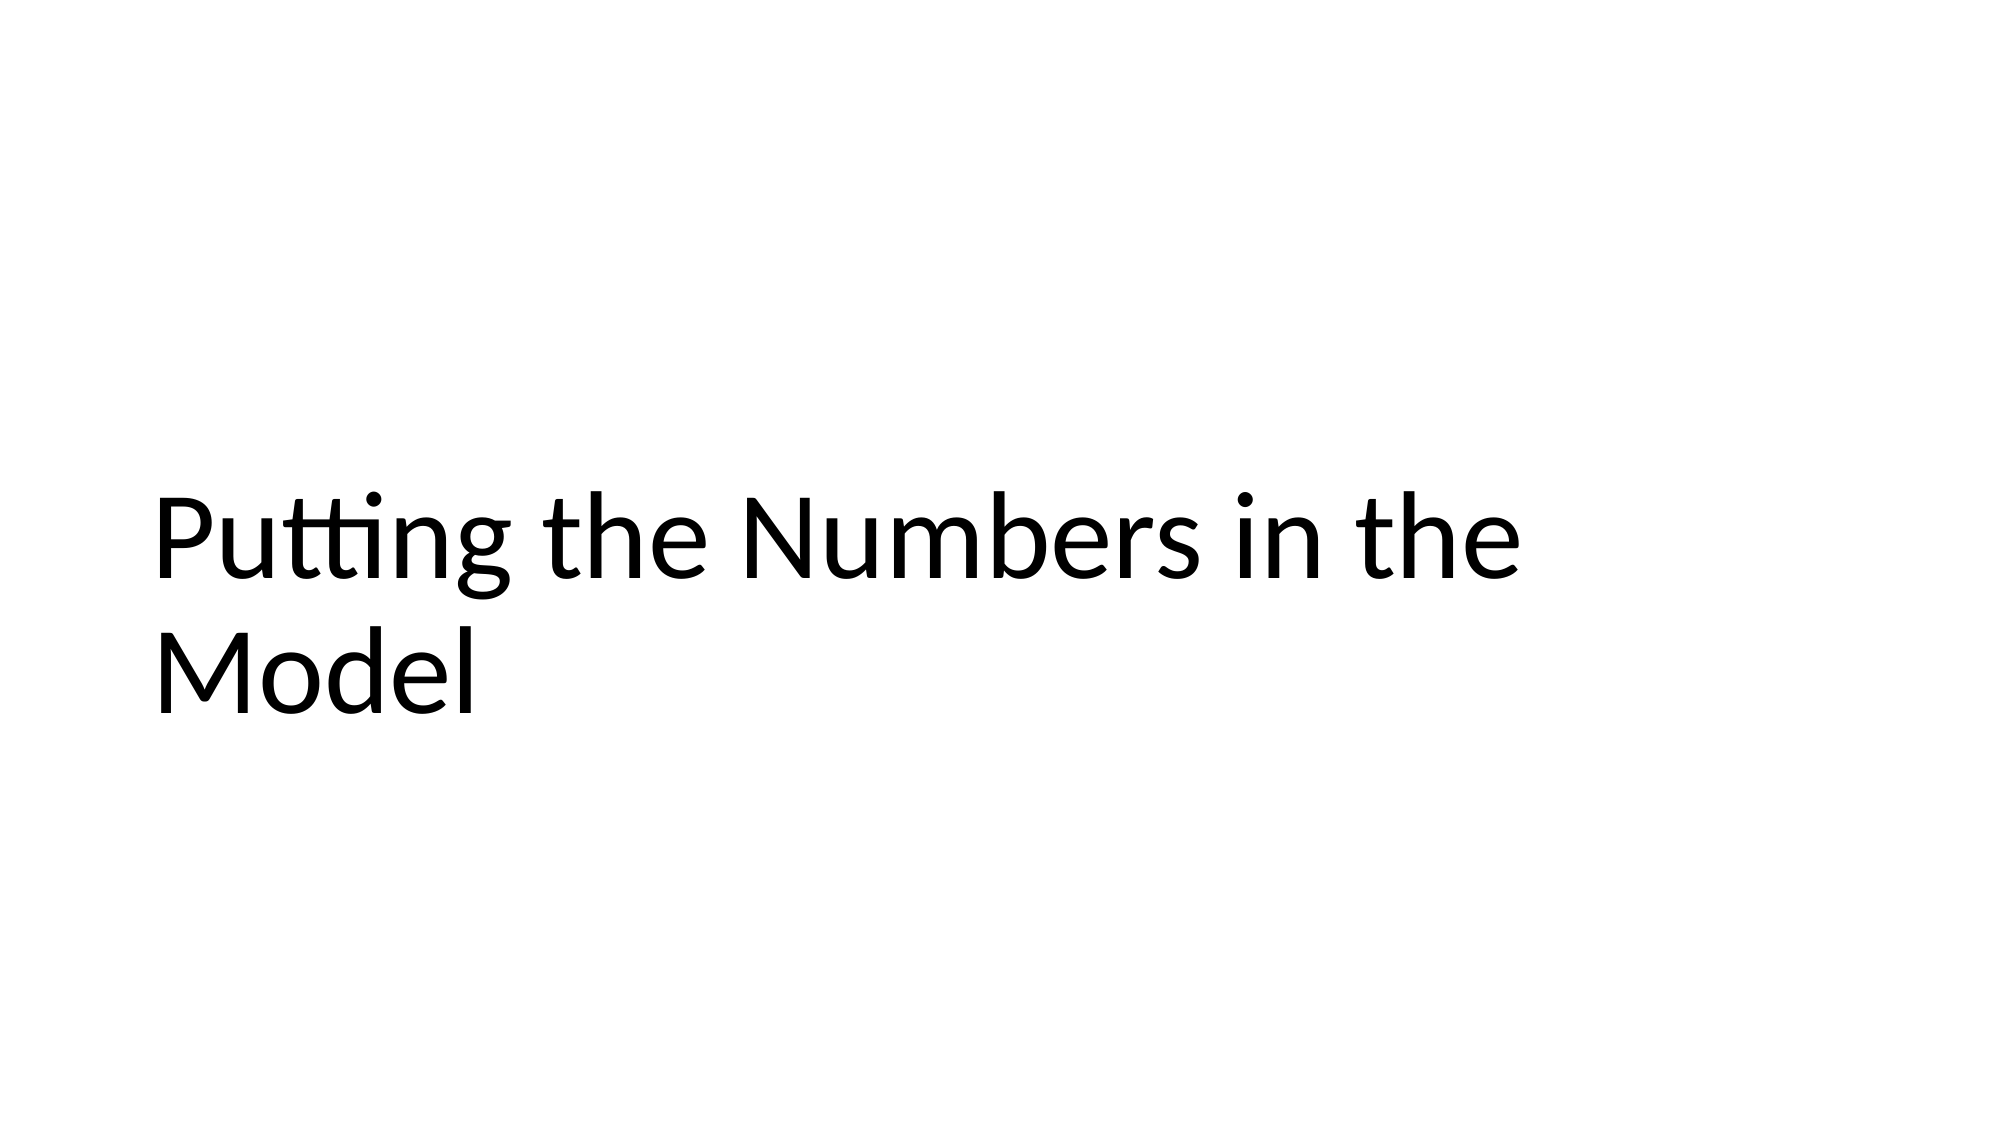

# Putting the Numbers in the Model